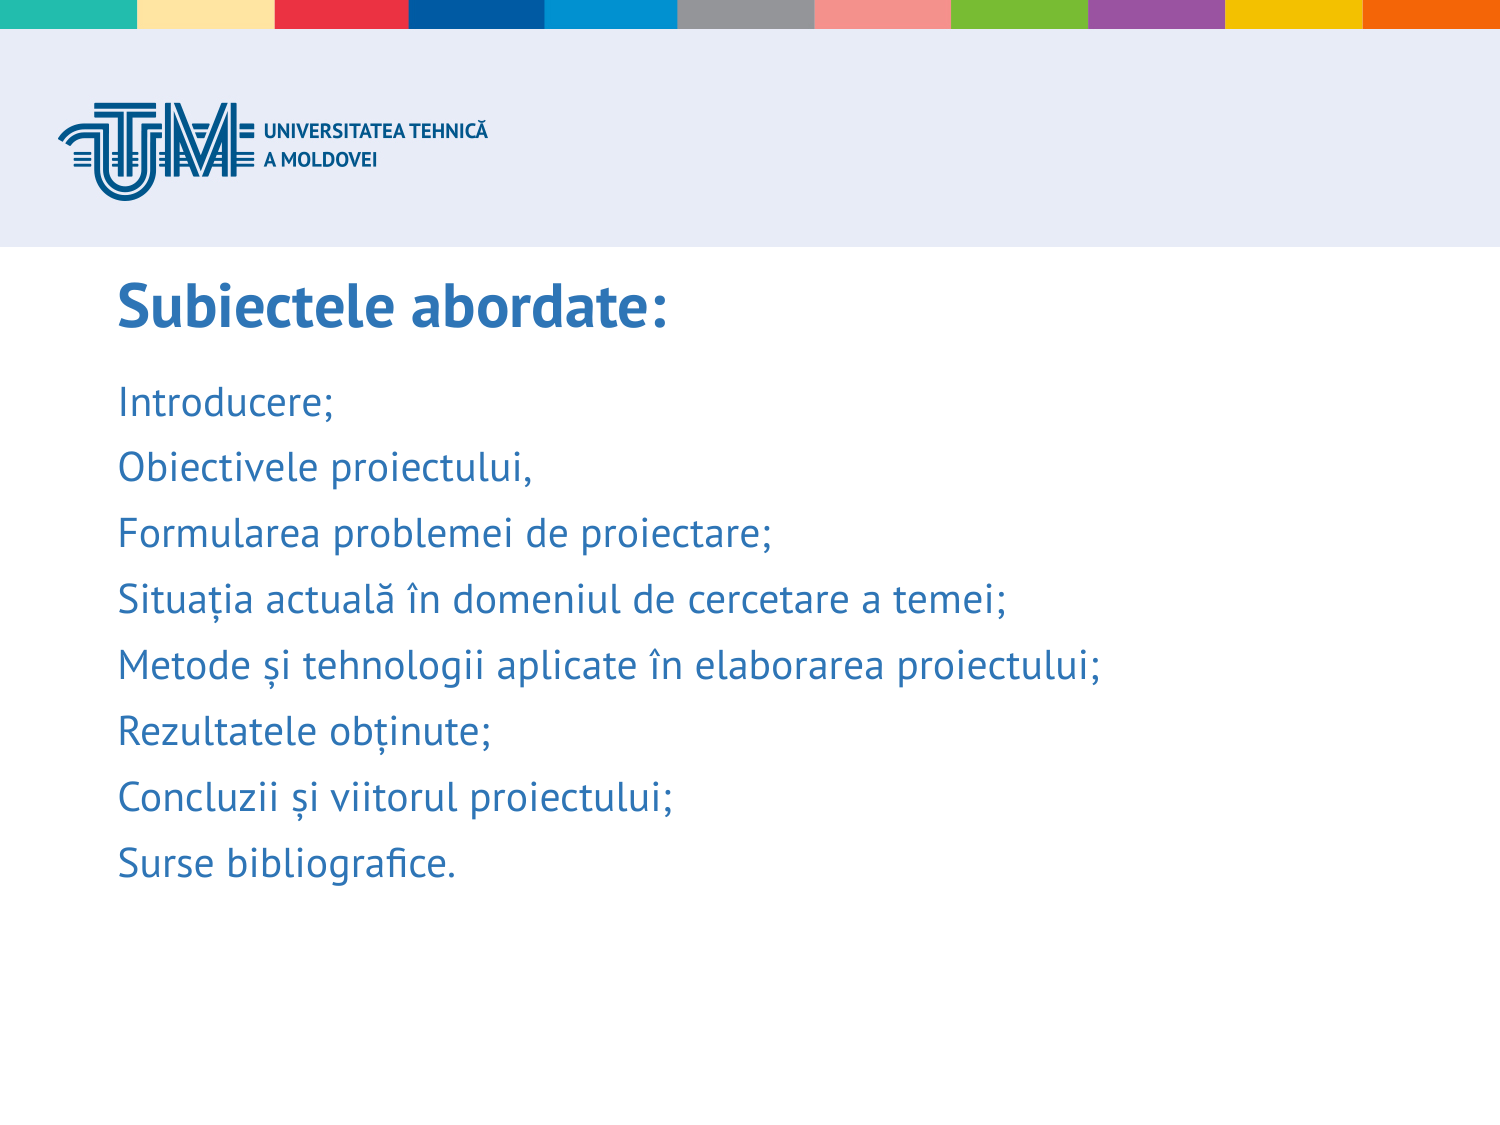

# Subiectele abordate:
Introducere;
Obiectivele proiectului,
Formularea problemei de proiectare;
Situația actuală în domeniul de cercetare a temei;
Metode și tehnologii aplicate în elaborarea proiectului;
Rezultatele obținute;
Concluzii și viitorul proiectului;
Surse bibliografice.